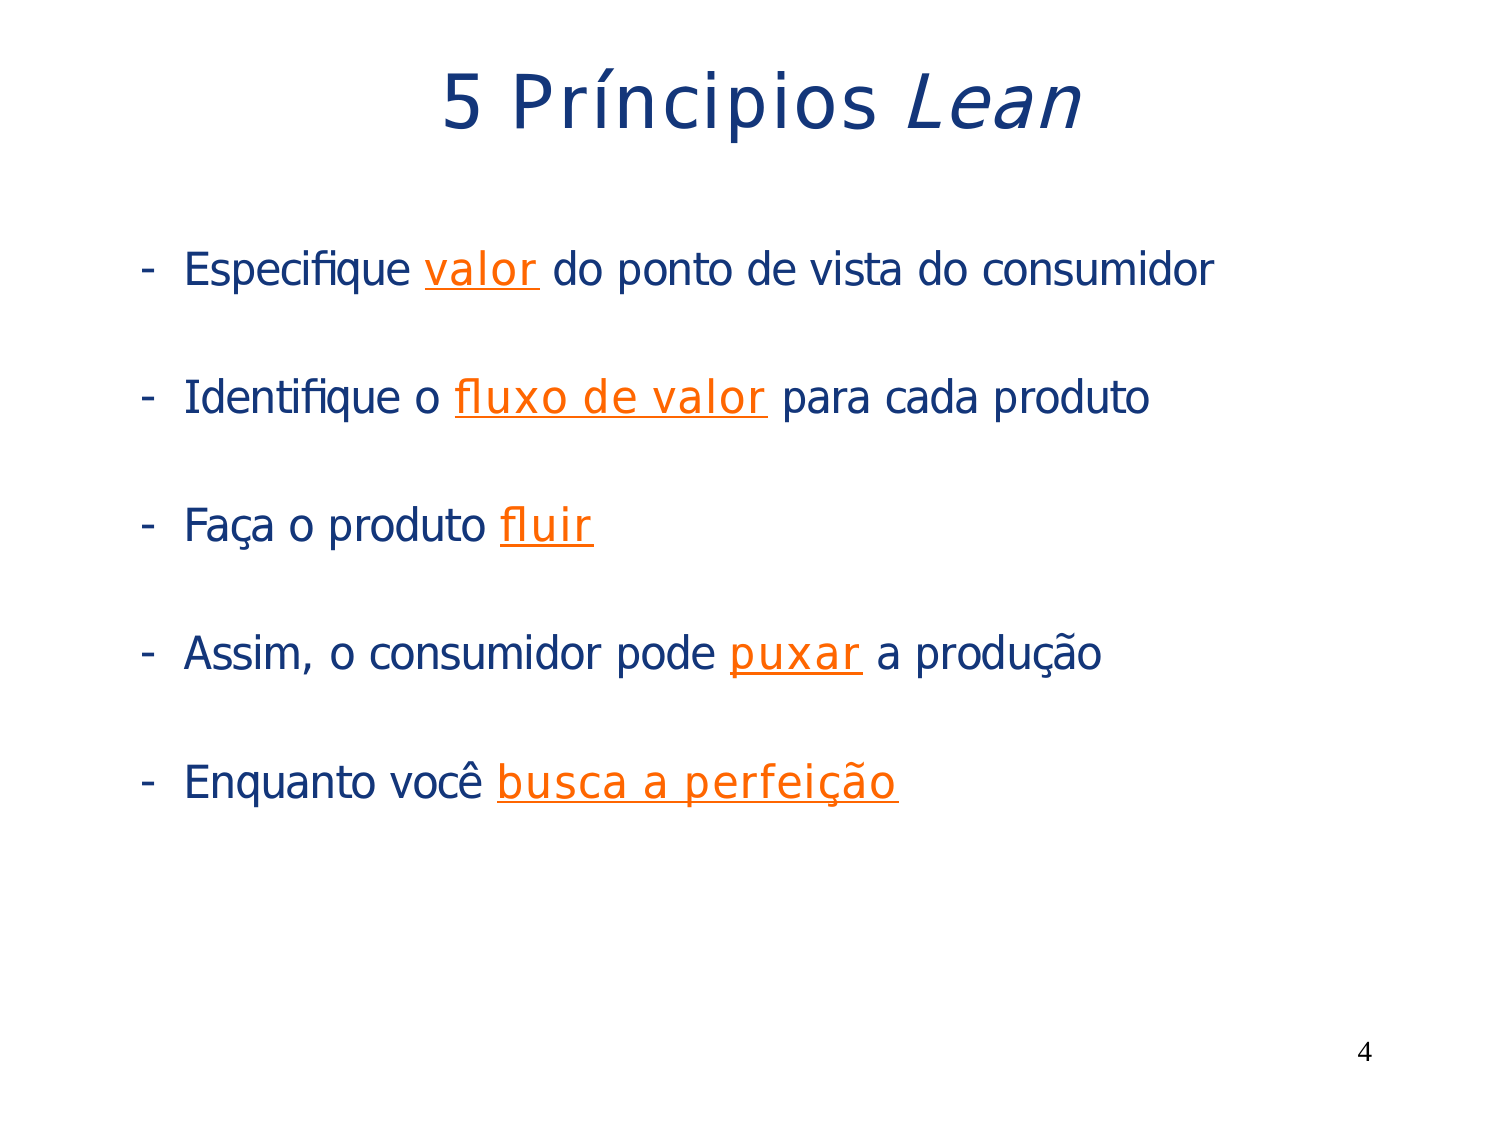

5 Príncipios Lean
-  Especifique valor do ponto de vista do consumidor

-  Identifique o fluxo de valor para cada produto

-  Faça o produto fluir

-  Assim, o consumidor pode puxar a produção

-  Enquanto você busca a perfeição
4